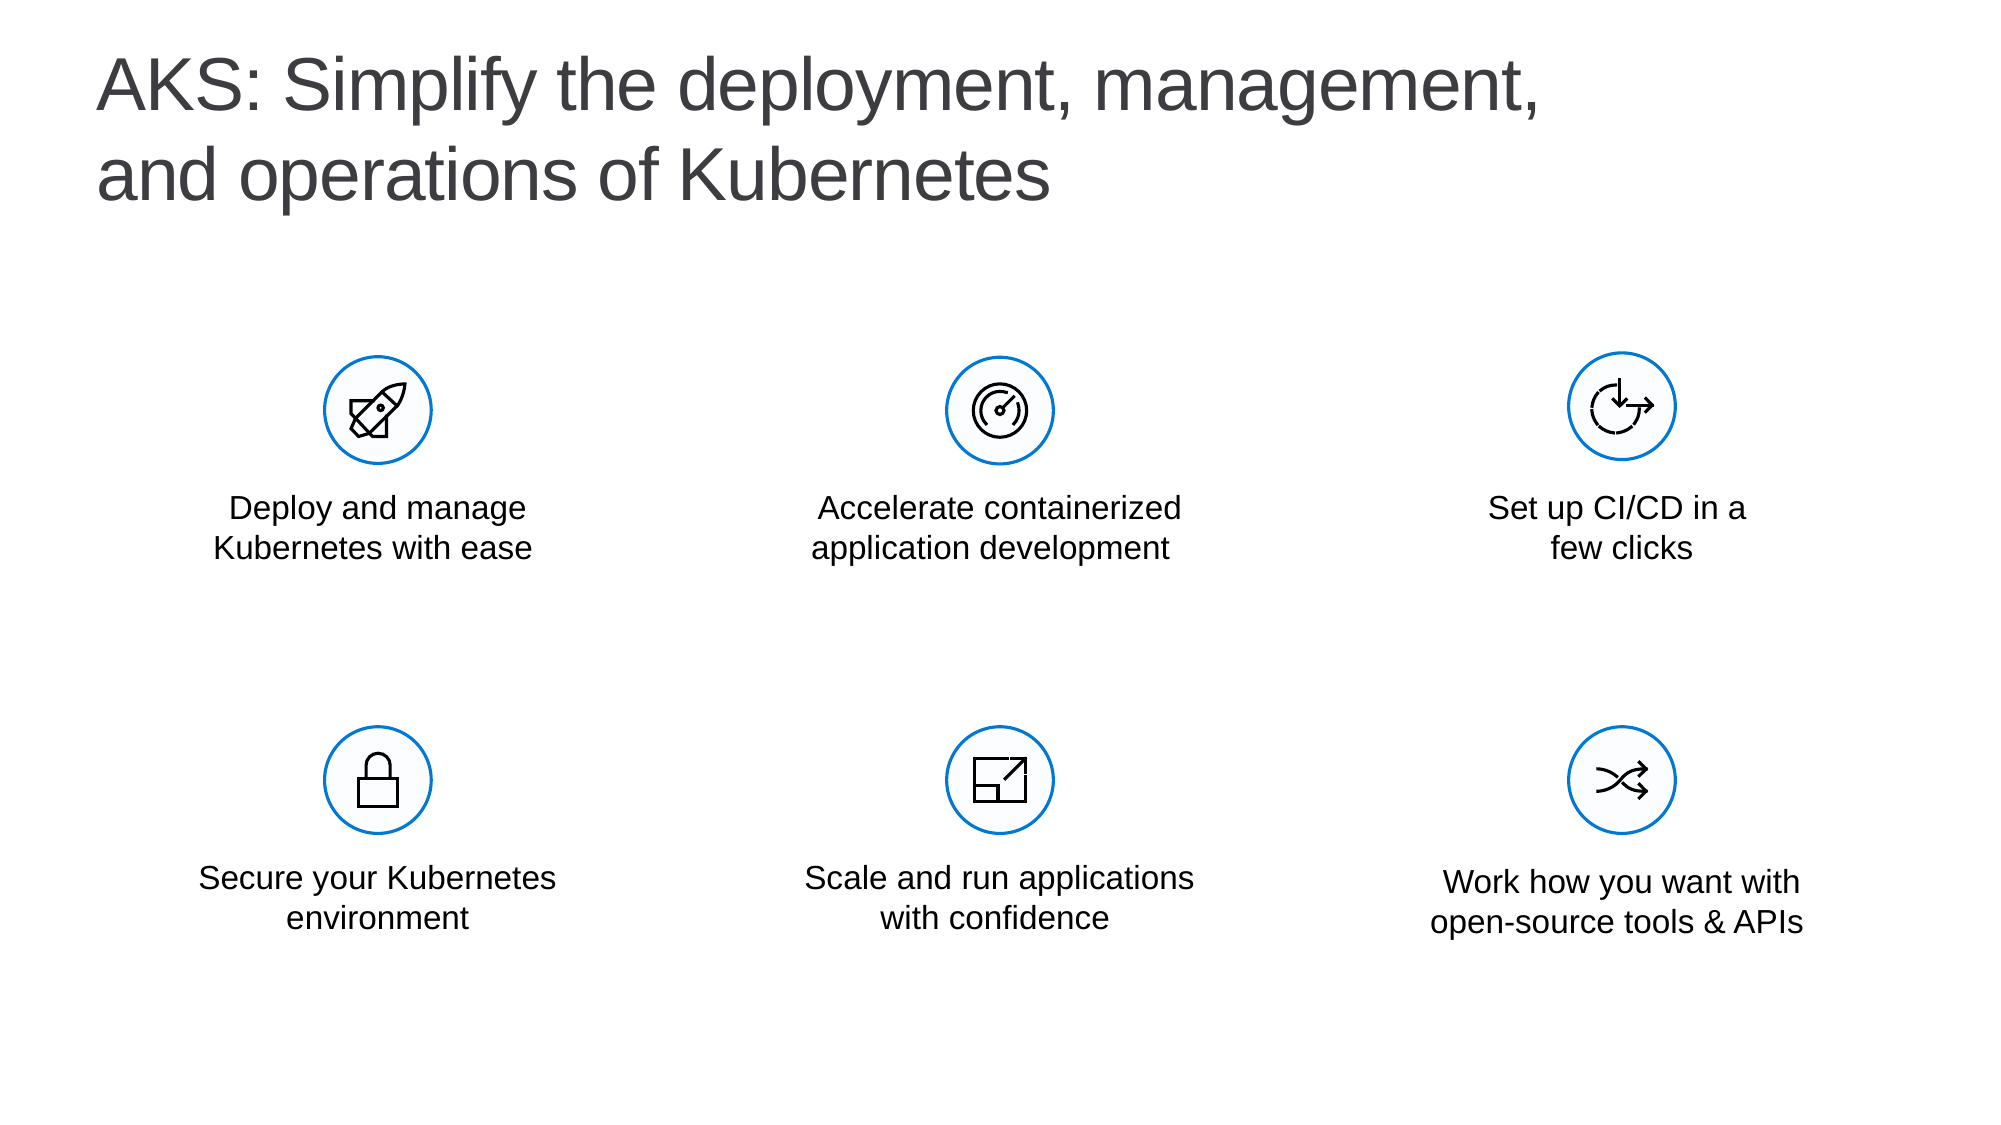

AKS: Simplify the deployment, management,
and operations of Kubernetes

Set up CI/CD in a
few clicks

Deploy and manage Kubernetes with ease

Accelerate containerized application development

Secure your Kubernetes environment

Scale and run applications with confidence

Work how you want with open-source tools & APIs